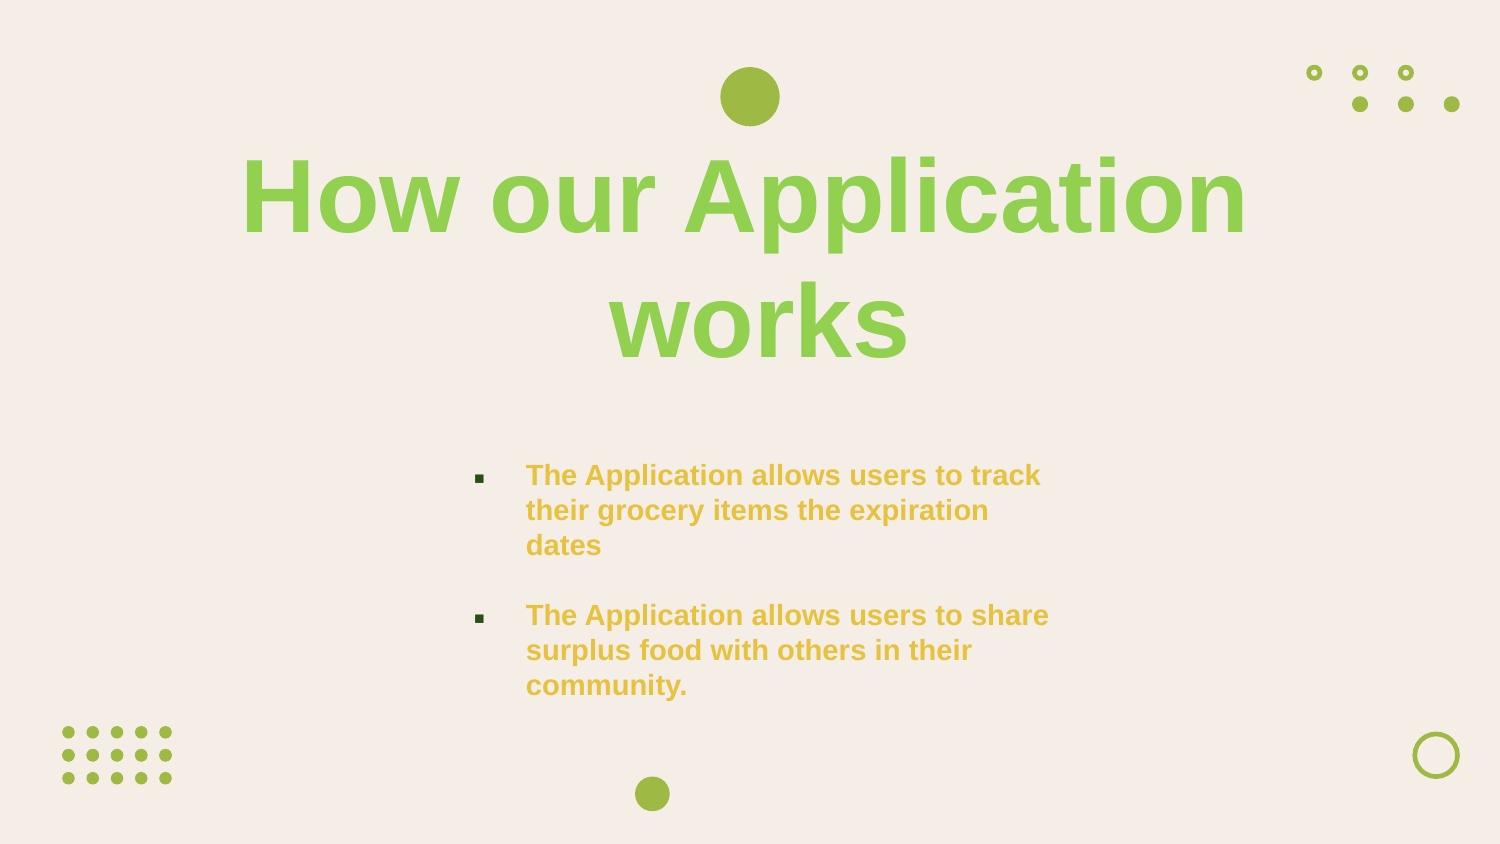

# How our Application works
The Application allows users to track their grocery items the expiration dates

The Application allows users to share surplus food with others in their community.